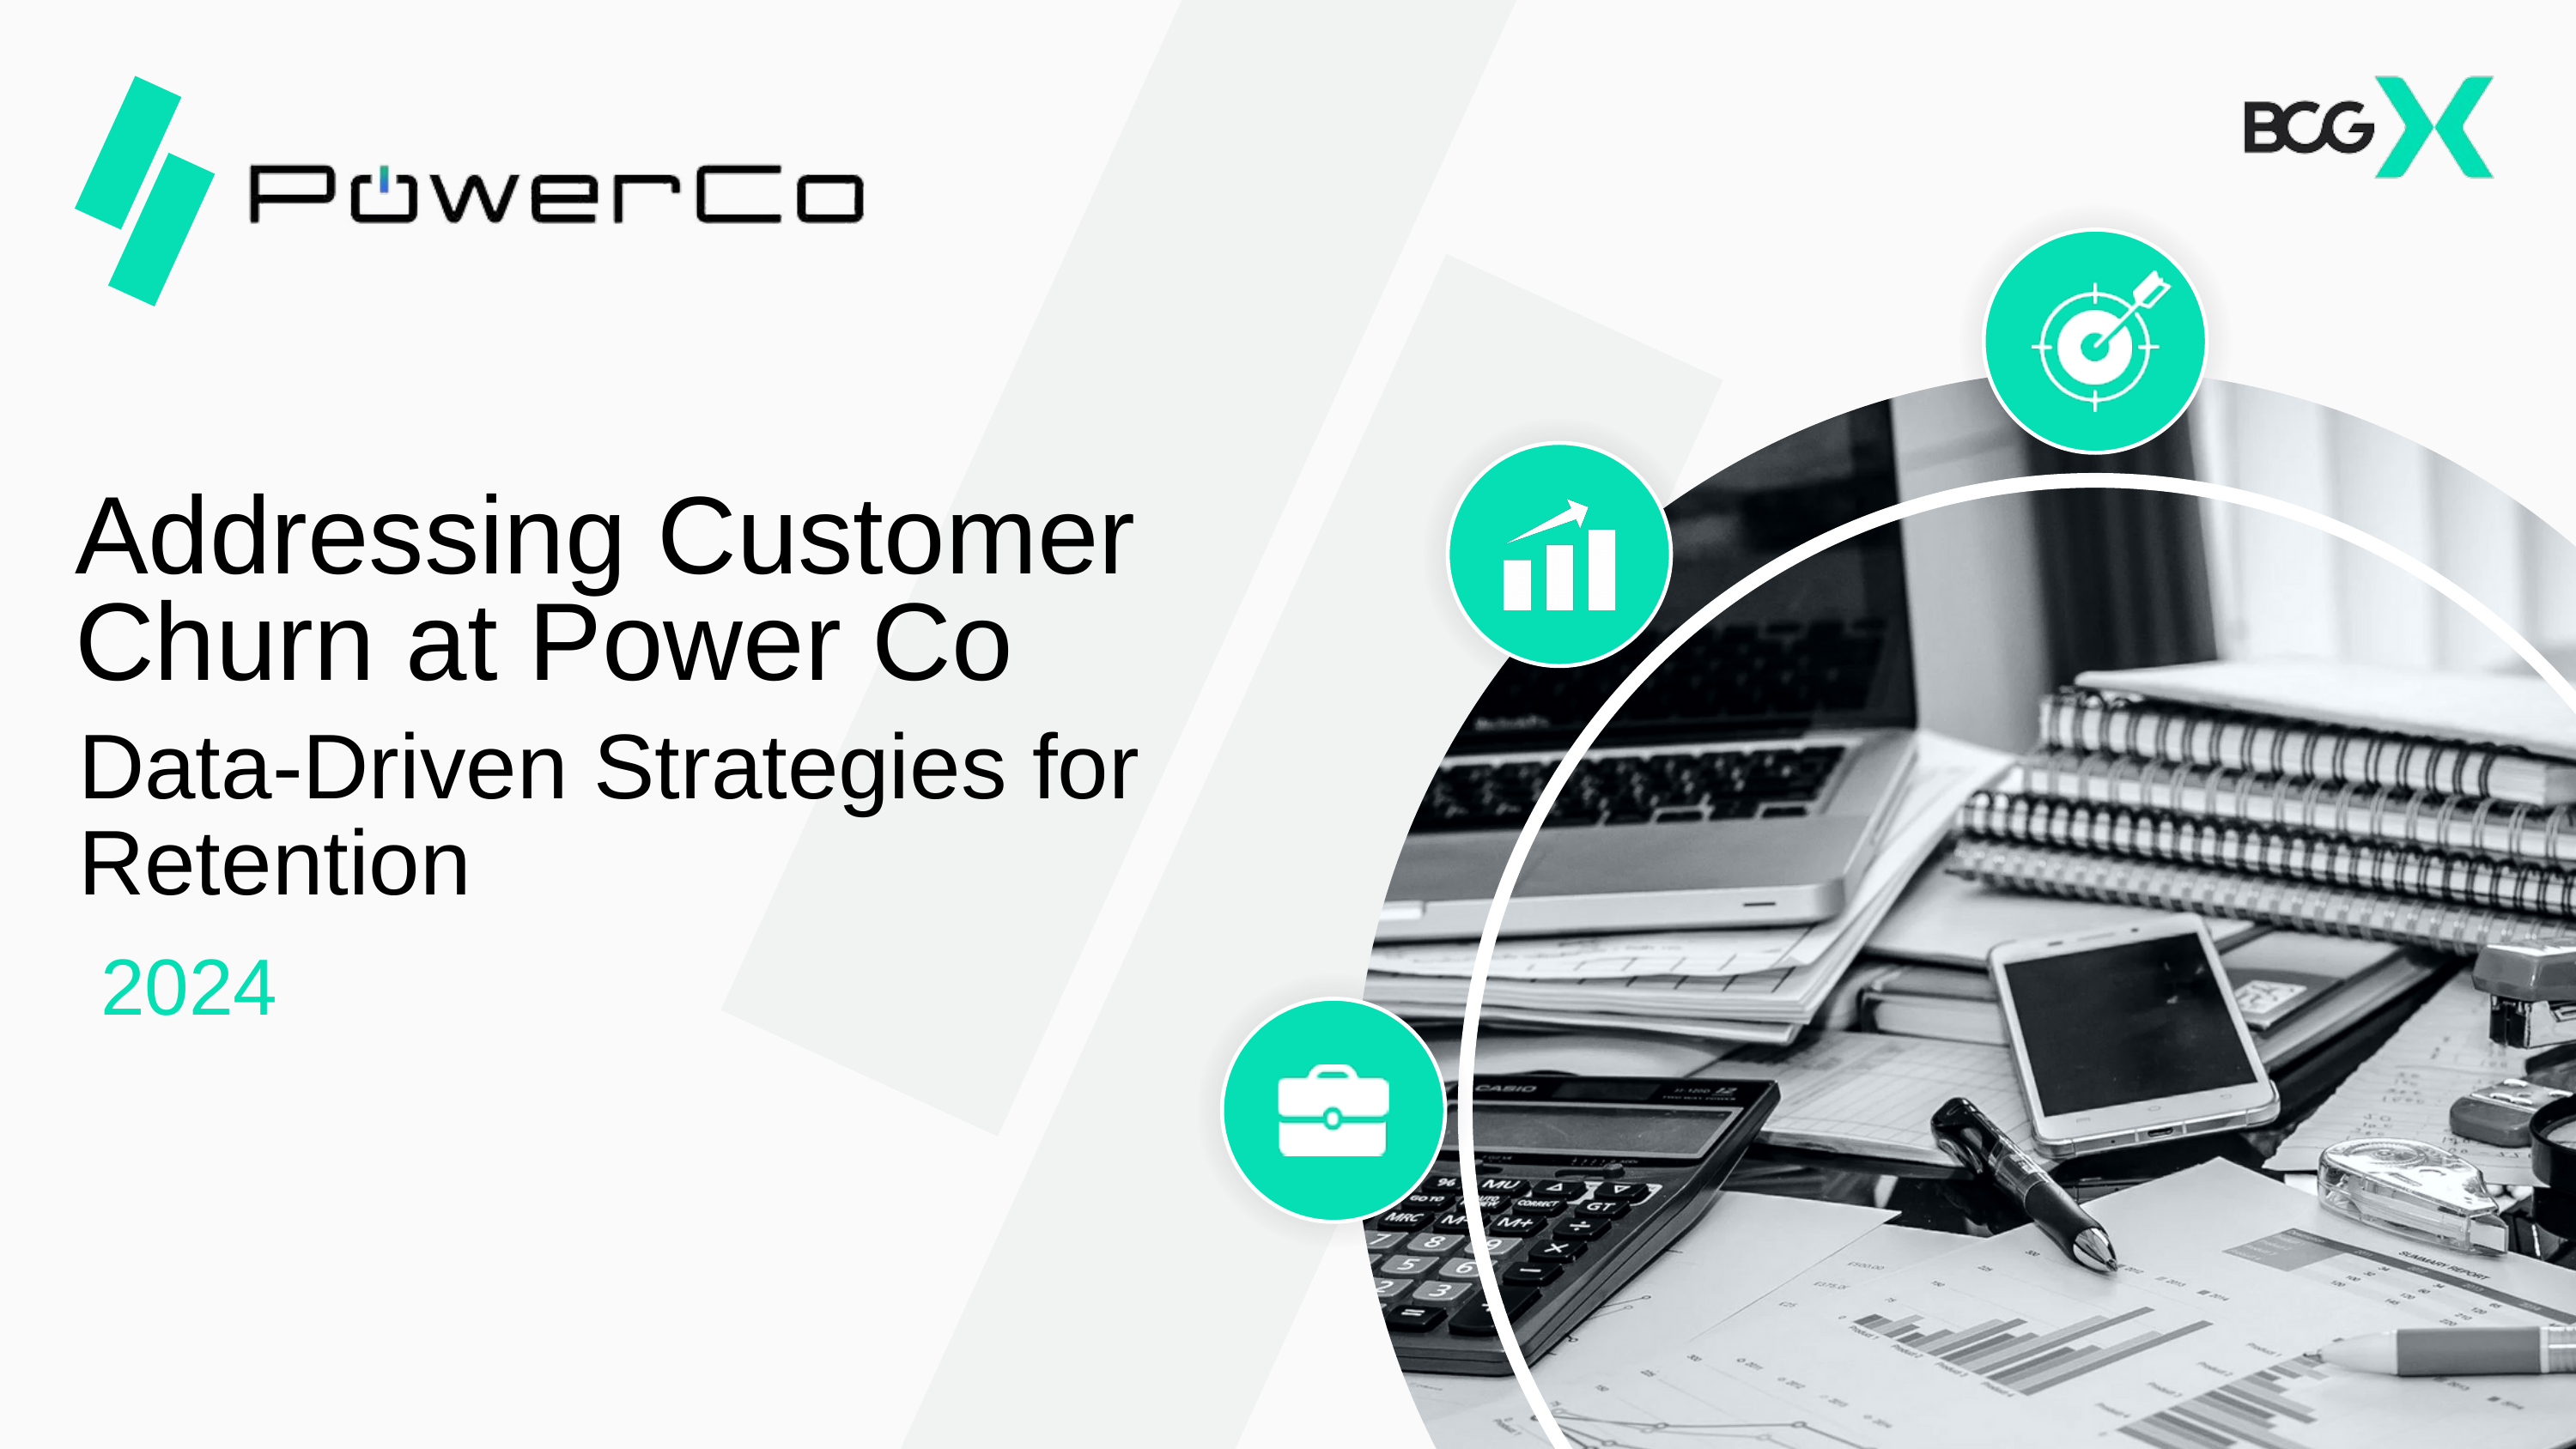

Addressing Customer Churn at Power Co

Data-Driven Strategies for Retention
2024